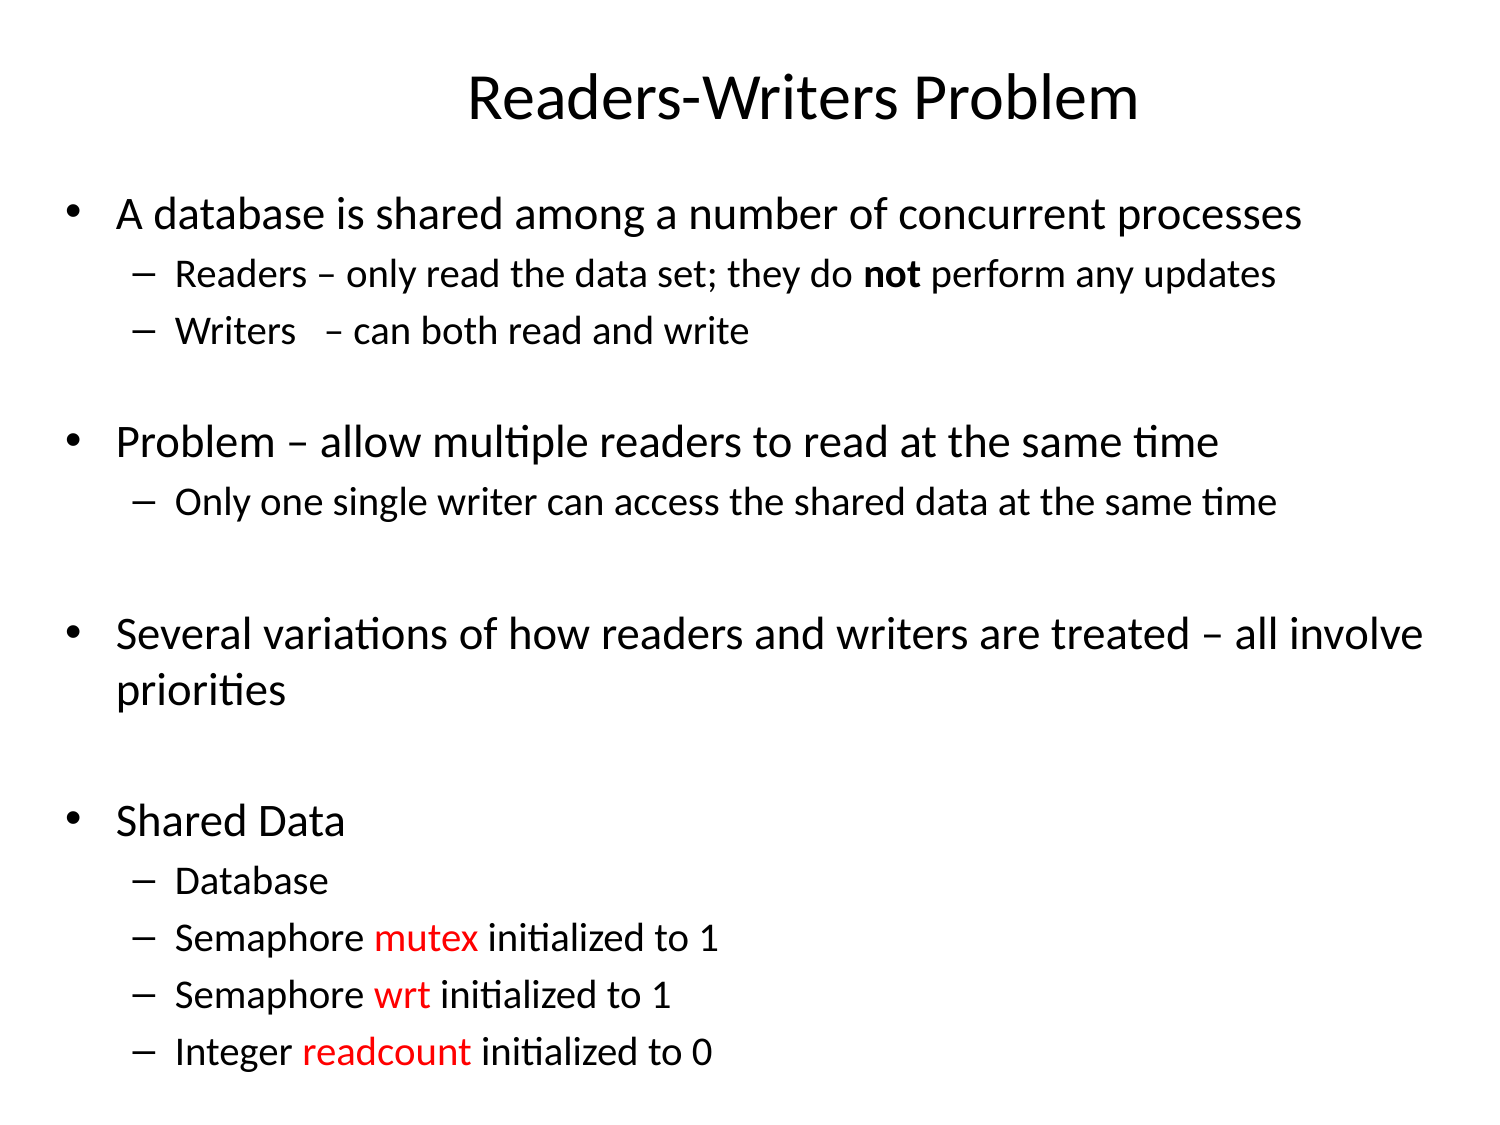

# Readers-Writers Problem
A database is shared among a number of concurrent processes
Readers – only read the data set; they do not perform any updates
Writers   – can both read and write
Problem – allow multiple readers to read at the same time
Only one single writer can access the shared data at the same time

Several variations of how readers and writers are treated – all involve priorities

Shared Data
Database
Semaphore mutex initialized to 1
Semaphore wrt initialized to 1
Integer readcount initialized to 0